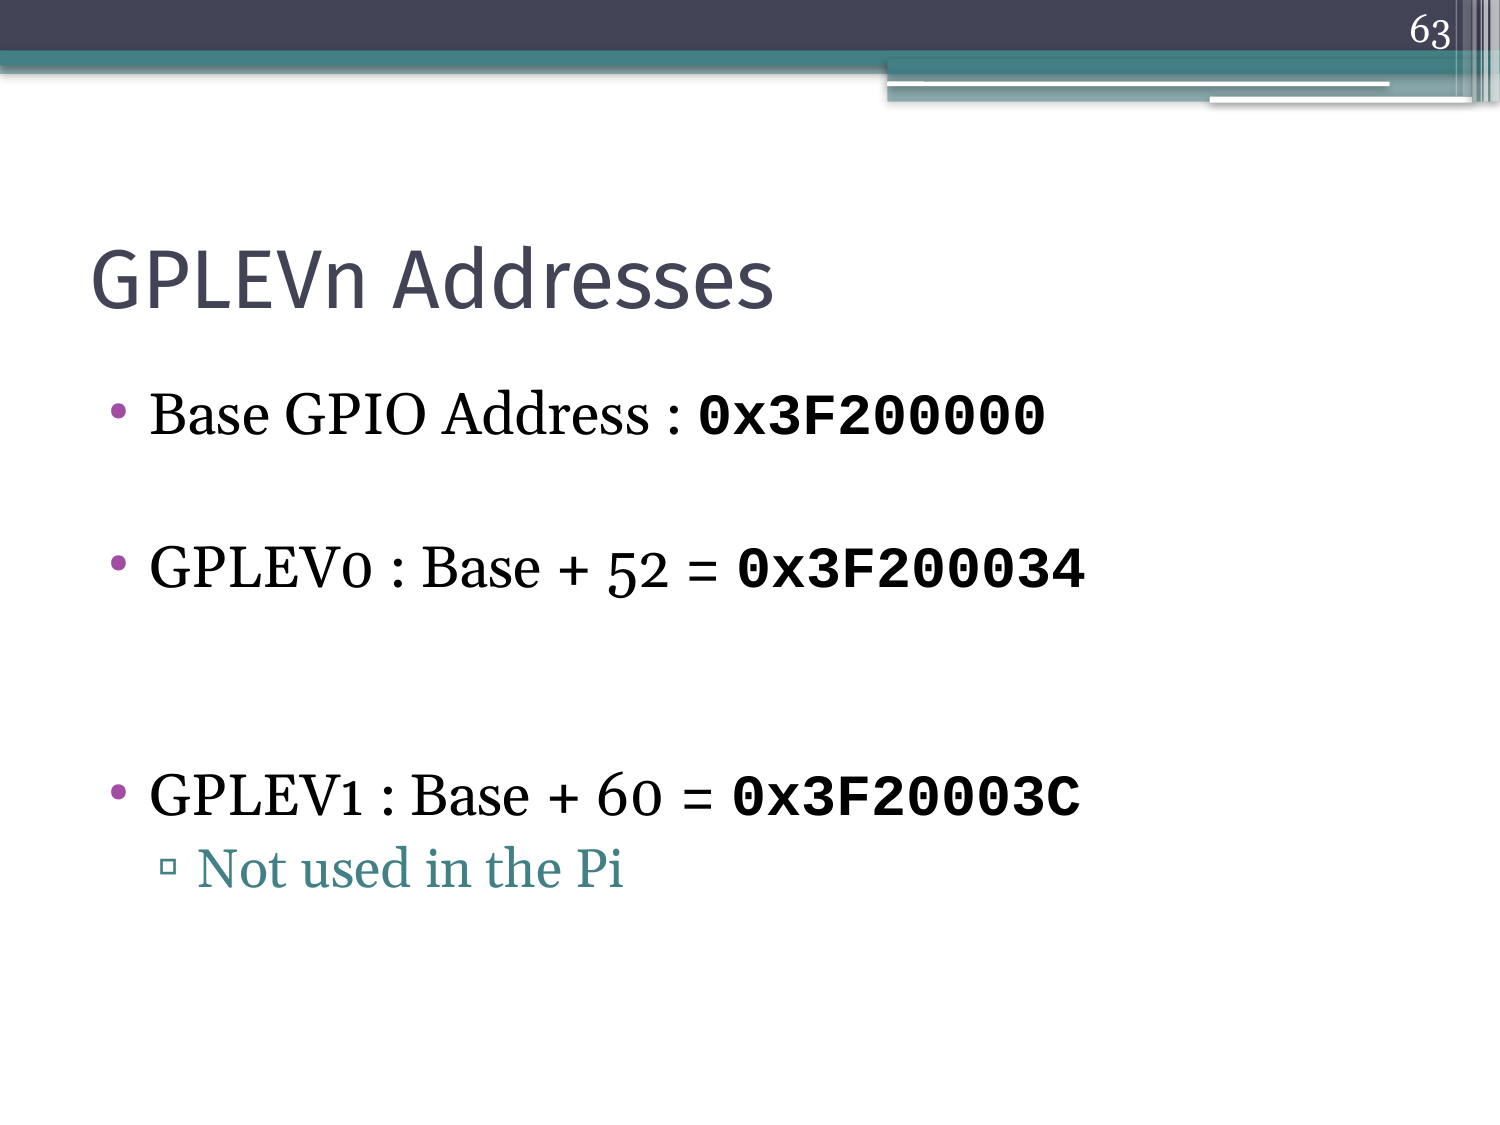

63
# GPLEVn Addresses
Base GPIO Address : 0x3F200000

GPLEV0 : Base + 52 = 0x3F200034

GPLEV1 : Base + 60 = 0x3F20003C
Not used in the Pi